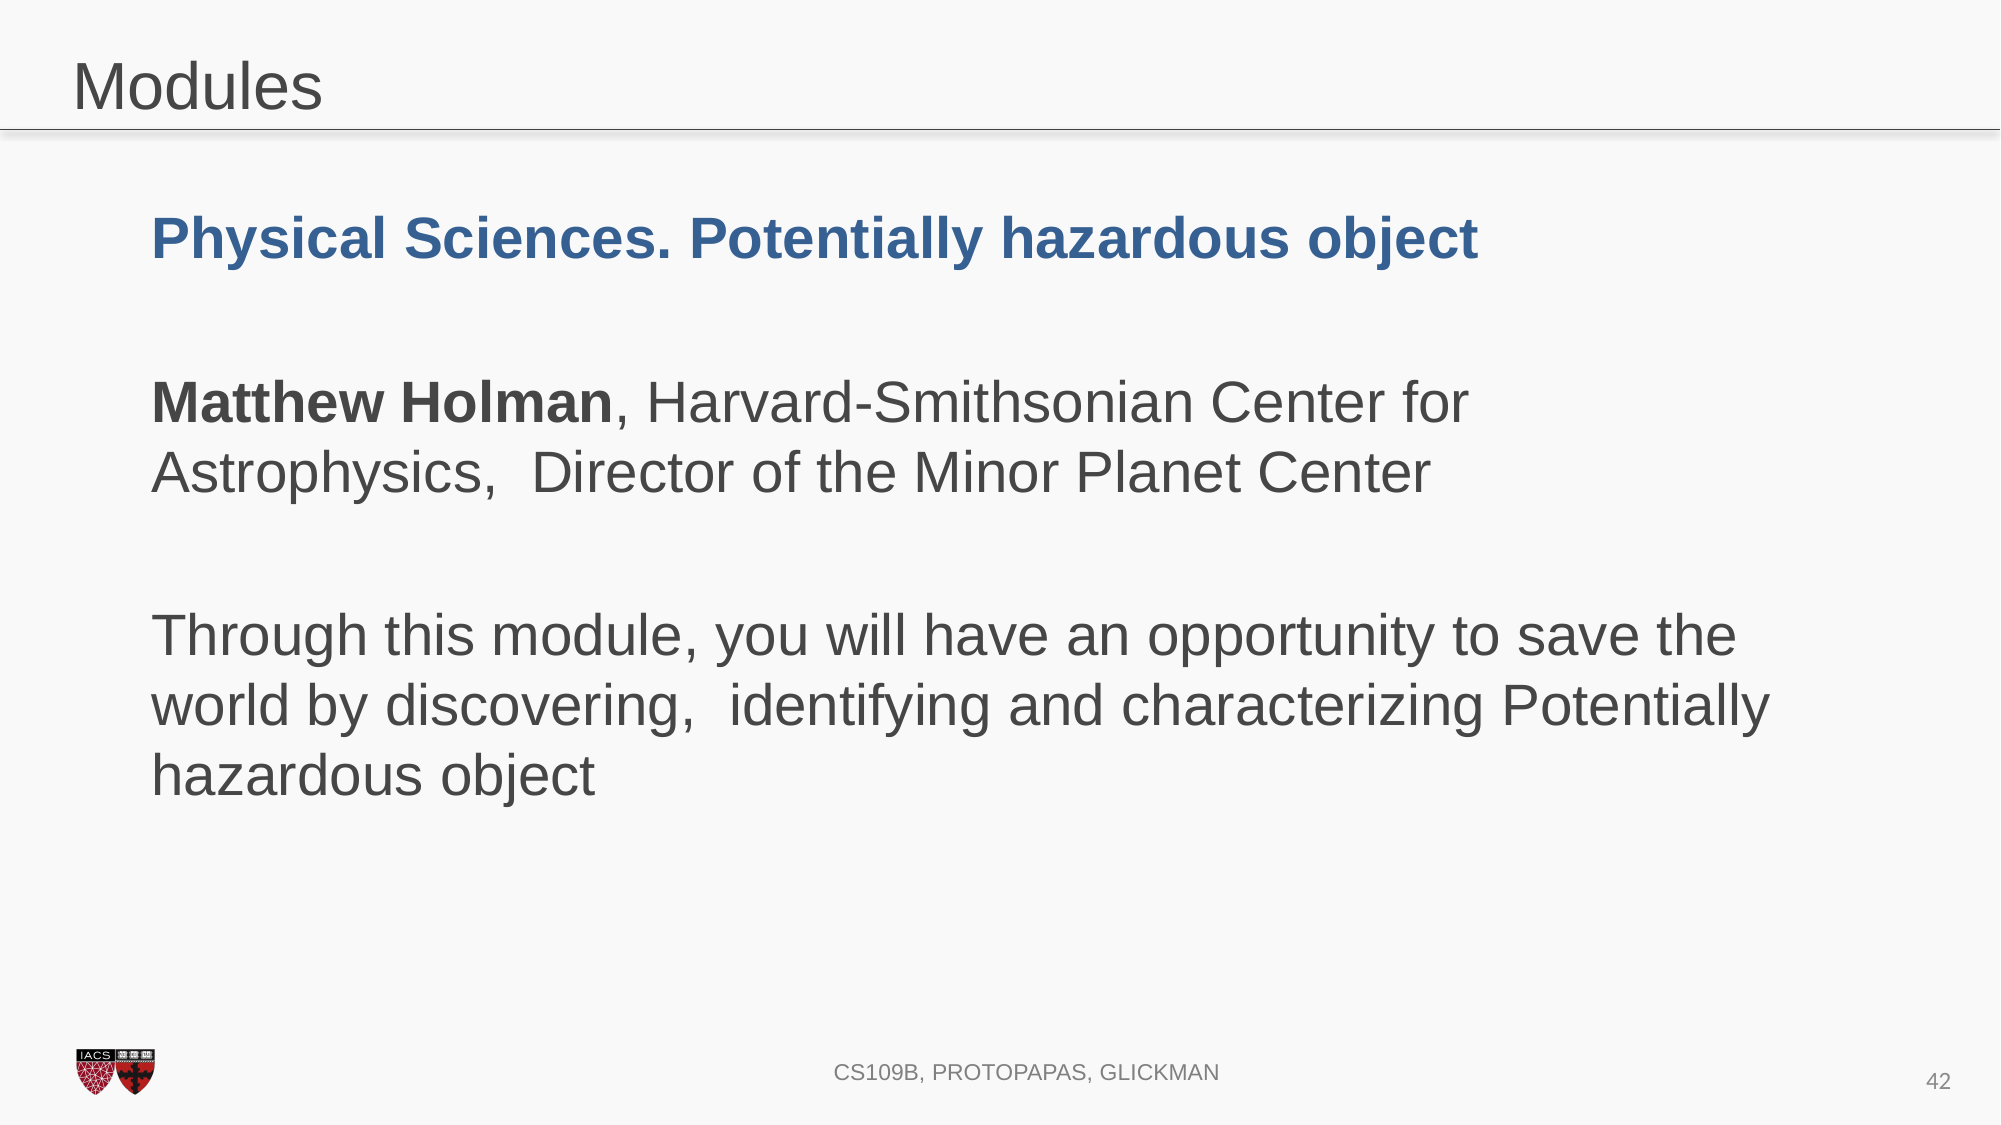

# Modules
Physical Sciences. Potentially hazardous object

Matthew Holman, Harvard-Smithsonian Center for Astrophysics,  Director of the Minor Planet Center

Through this module, you will have an opportunity to save the world by discovering,  identifying and characterizing Potentially hazardous object

42